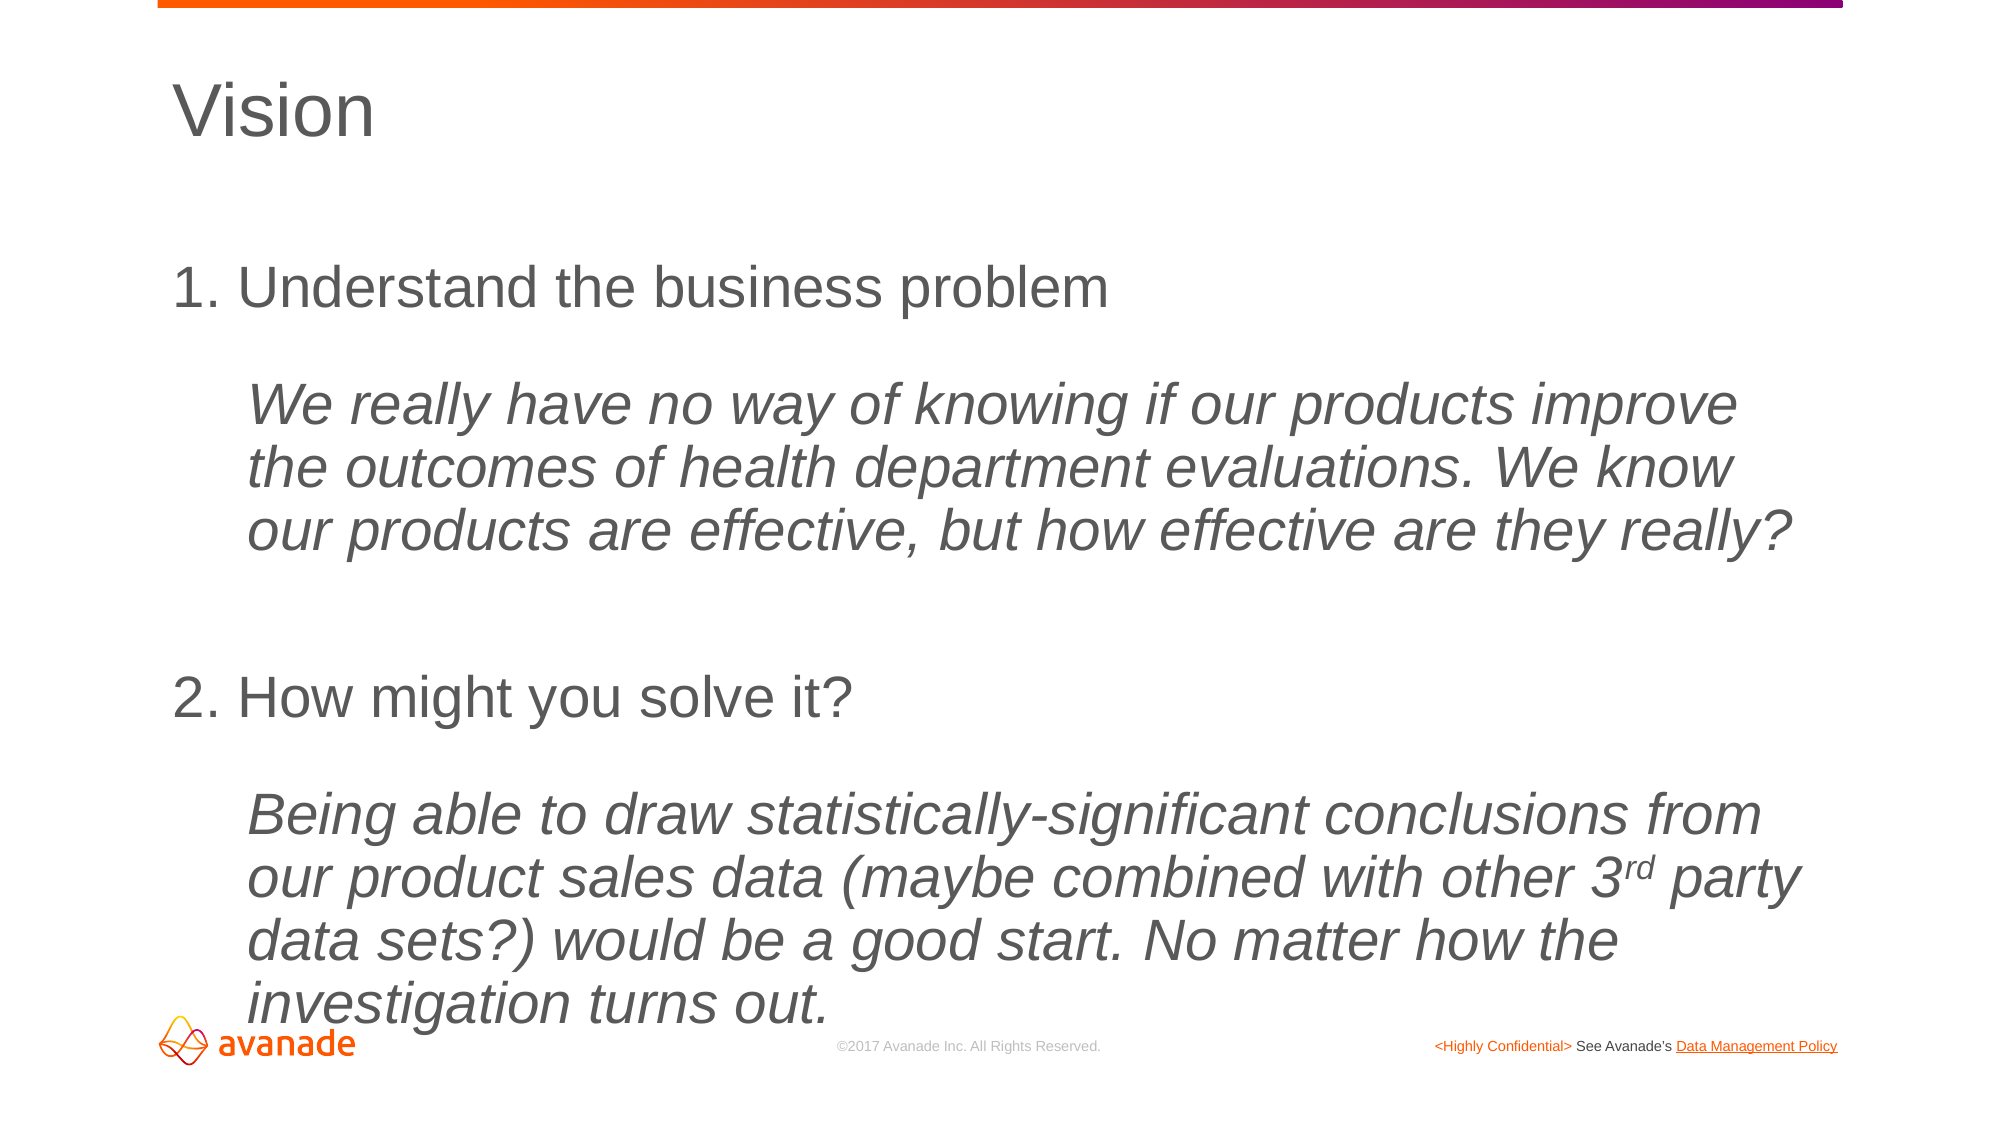

# Vision

1. Understand the business problem

We really have no way of knowing if our products improve the outcomes of health department evaluations. We know our products are effective, but how effective are they really?

2. How might you solve it?

Being able to draw statistically-significant conclusions from our product sales data (maybe combined with other 3rd party data sets?) would be a good start. No matter how the investigation turns out.